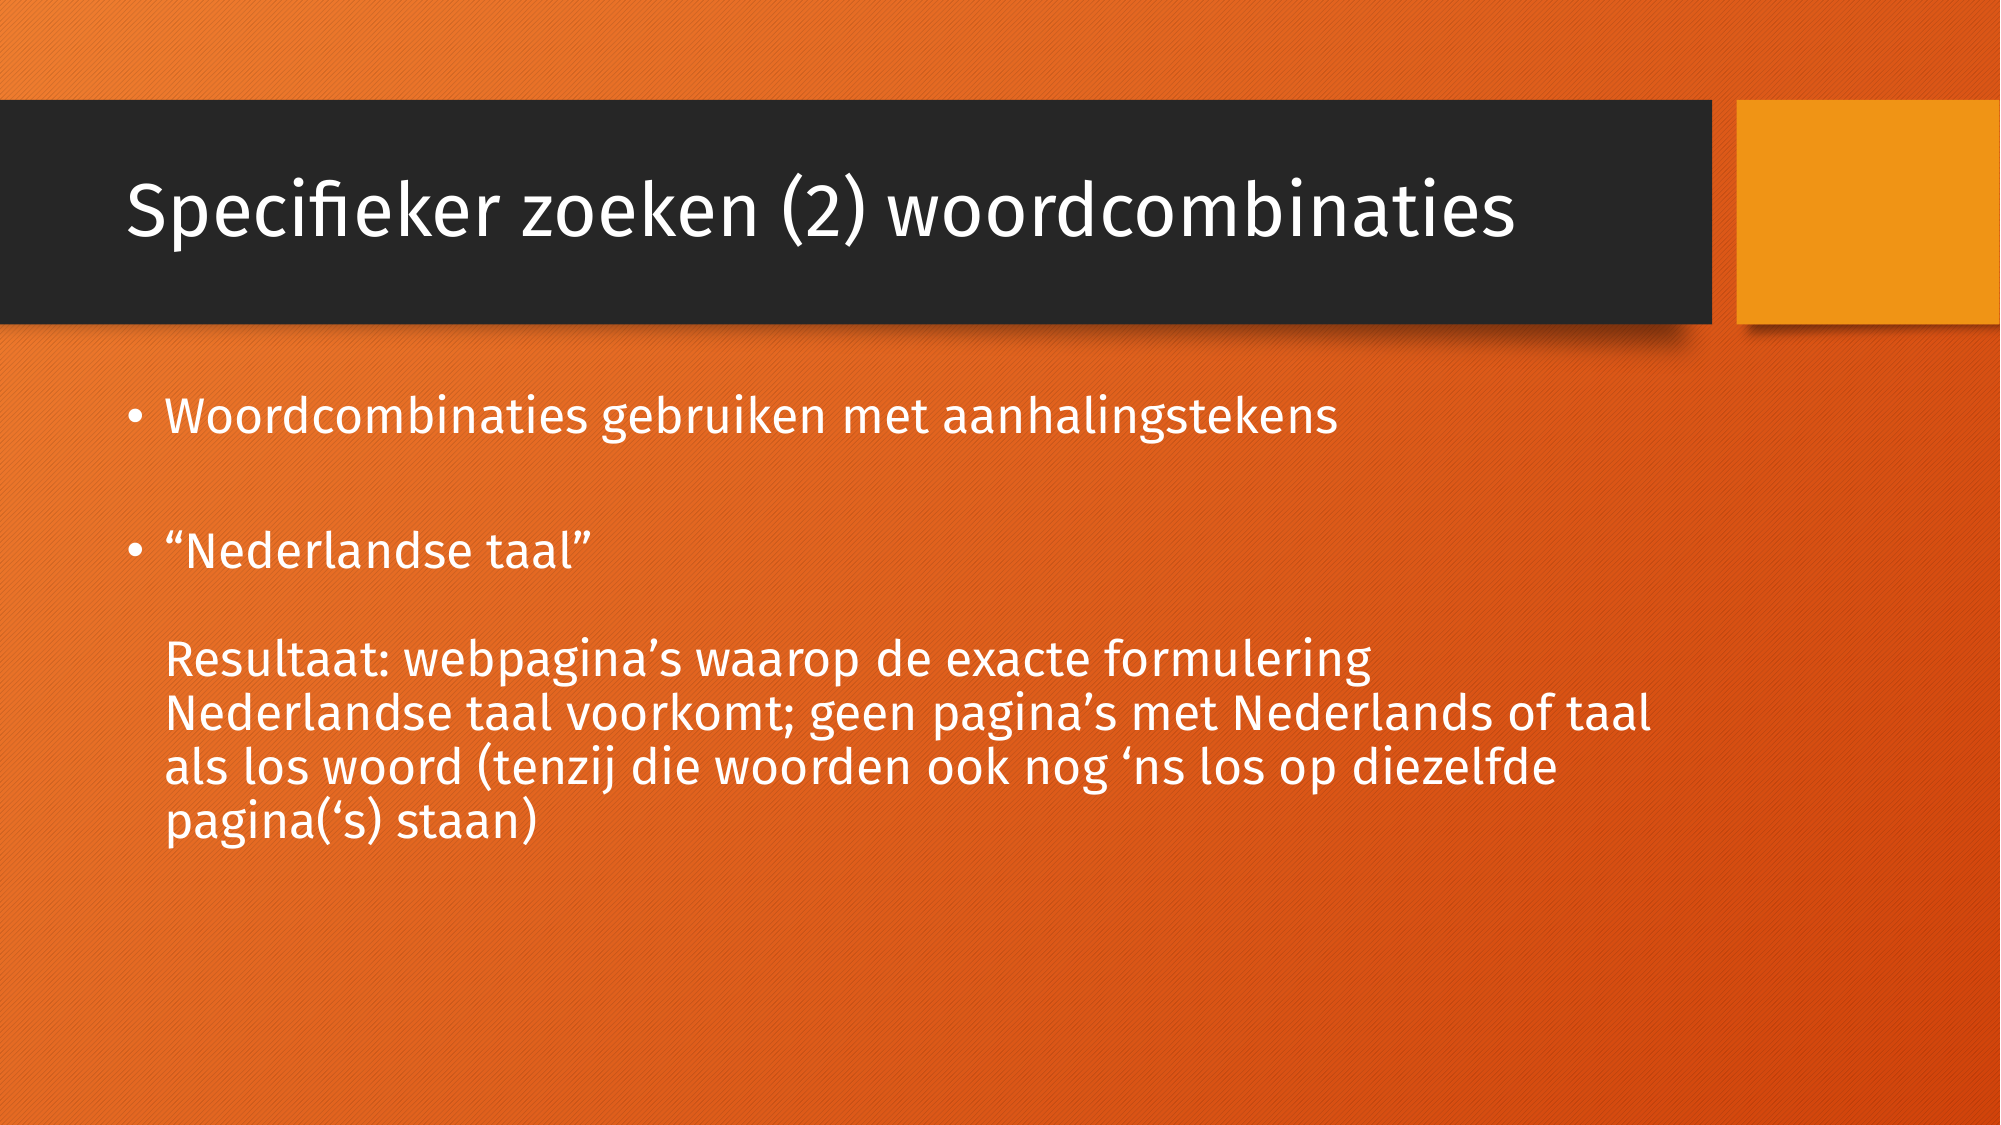

# Specifieker zoeken (2) woordcombinaties
Woordcombinaties gebruiken met aanhalingstekens
“Nederlandse taal”
Resultaat: webpagina’s waarop de exacte formulering Nederlandse taal voorkomt; geen pagina’s met Nederlands of taal als los woord (tenzij die woorden ook nog ‘ns los op diezelfde pagina(‘s) staan)